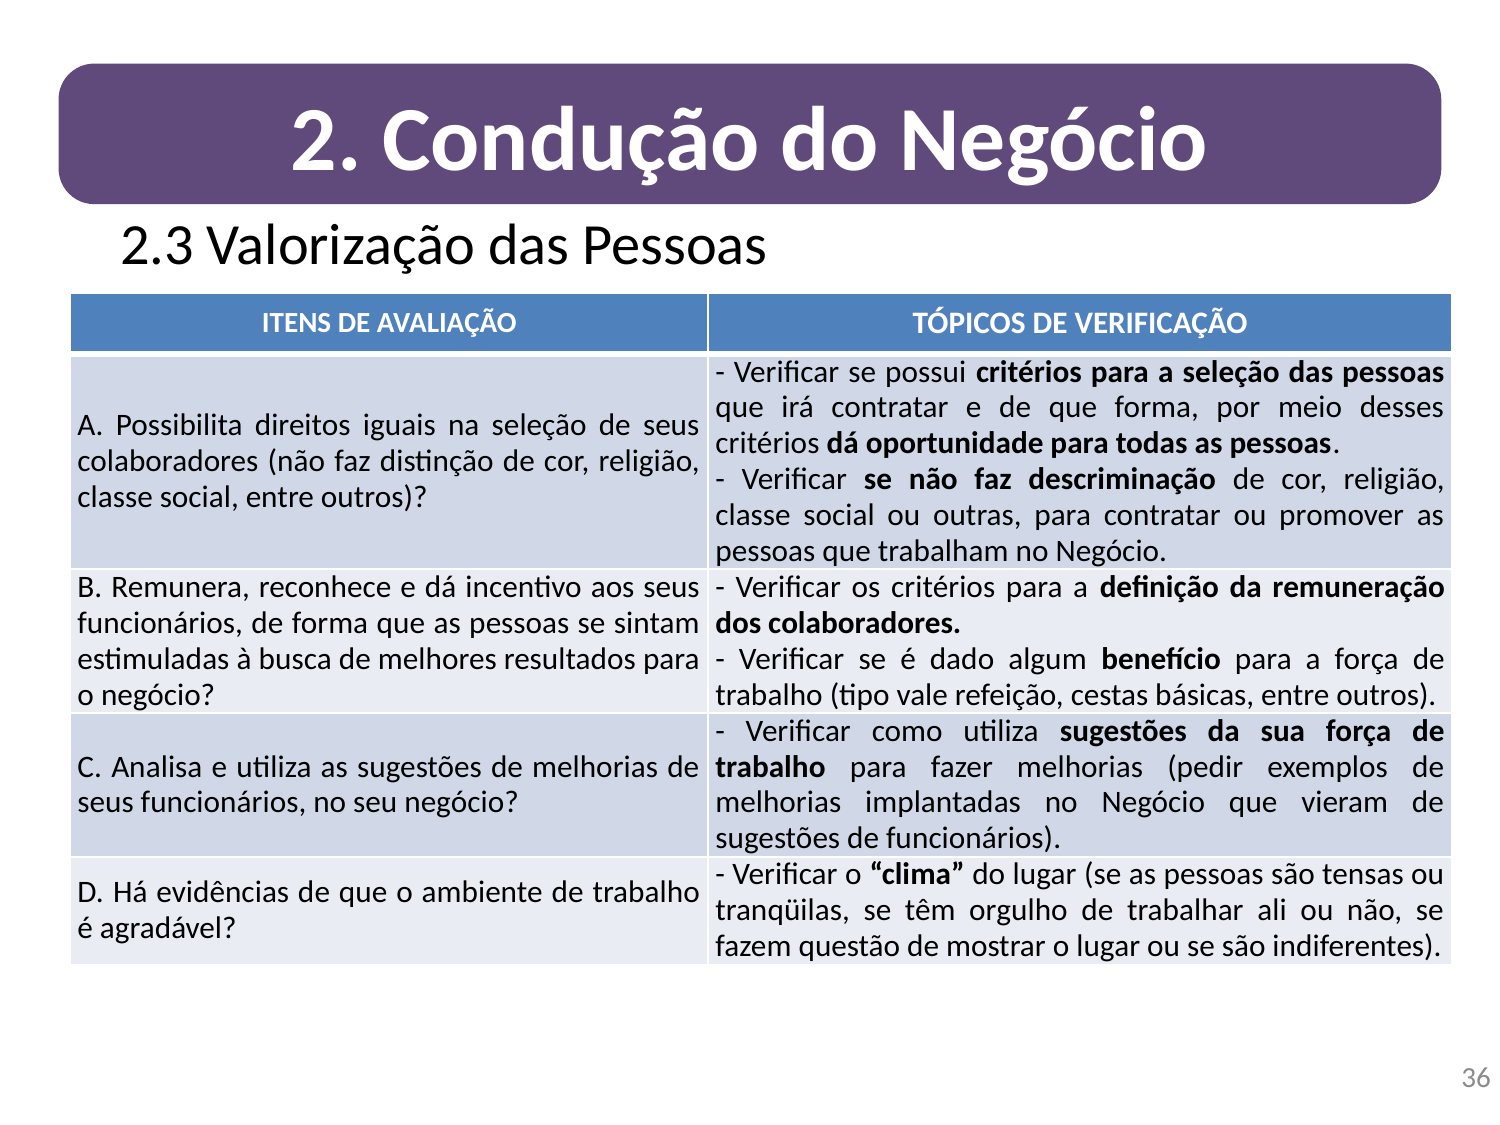

2. Condução do Negócio
# 2.3 Valorização das Pessoas
| ITENS DE AVALIAÇÃO | TÓPICOS DE VERIFICAÇÃO |
| --- | --- |
| A. Possibilita direitos iguais na seleção de seus colaboradores (não faz distinção de cor, religião, classe social, entre outros)? | - Verificar se possui critérios para a seleção das pessoas que irá contratar e de que forma, por meio desses critérios dá oportunidade para todas as pessoas. - Verificar se não faz descriminação de cor, religião, classe social ou outras, para contratar ou promover as pessoas que trabalham no Negócio. |
| B. Remunera, reconhece e dá incentivo aos seus funcionários, de forma que as pessoas se sintam estimuladas à busca de melhores resultados para o negócio? | - Verificar os critérios para a definição da remuneração dos colaboradores. - Verificar se é dado algum benefício para a força de trabalho (tipo vale refeição, cestas básicas, entre outros). |
| C. Analisa e utiliza as sugestões de melhorias de seus funcionários, no seu negócio? | - Verificar como utiliza sugestões da sua força de trabalho para fazer melhorias (pedir exemplos de melhorias implantadas no Negócio que vieram de sugestões de funcionários). |
| D. Há evidências de que o ambiente de trabalho é agradável? | - Verificar o “clima” do lugar (se as pessoas são tensas ou tranqüilas, se têm orgulho de trabalhar ali ou não, se fazem questão de mostrar o lugar ou se são indiferentes). |
36